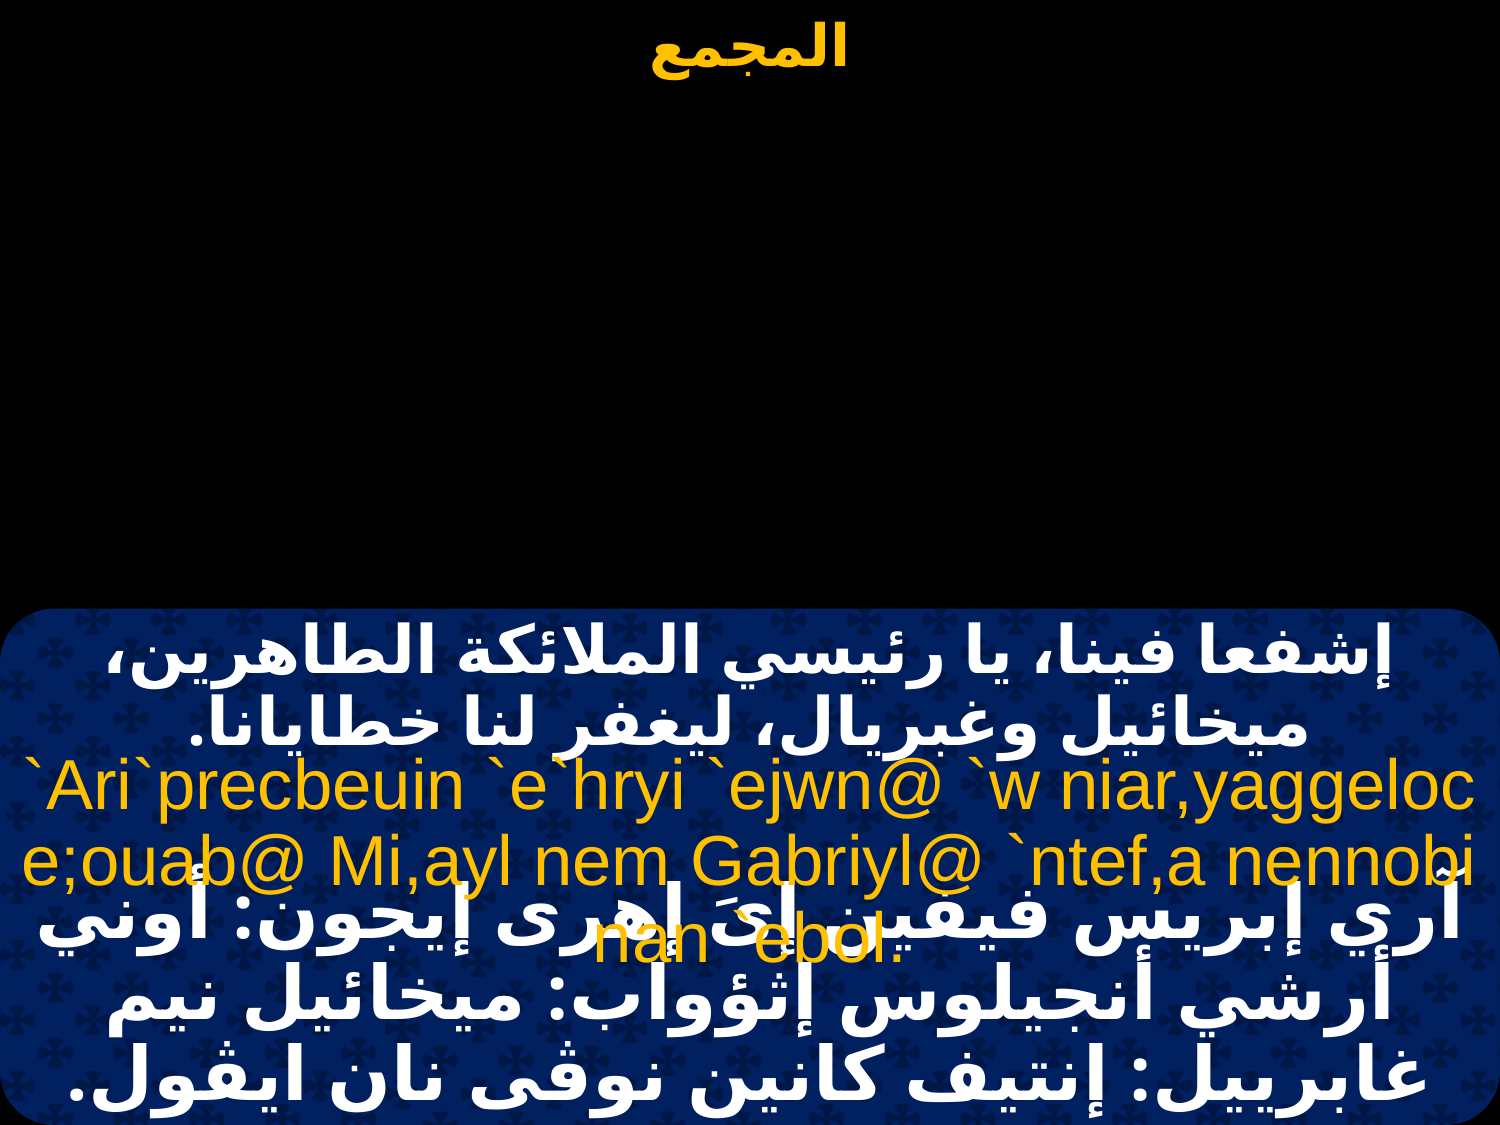

#
إشفعا فينا، يا رئيسي الملائكة الطاهرين، ميخائيل وغبريال، ليغفر لنا خطايانا.
`Ari`precbeuin `e`hryi `ejwn@ `w niar,yaggeloc e;ouab@ Mi,ayl nem Gabriyl@ `ntef,a nennobi nan `ebol.
آري إبريس فيفين إىَ إهرى إيجون: أوني أرشي أنجيلوس إثؤواب: ميخائيل نيم غابرييل: إنتيف كانين نوڤى نان ايڤول.